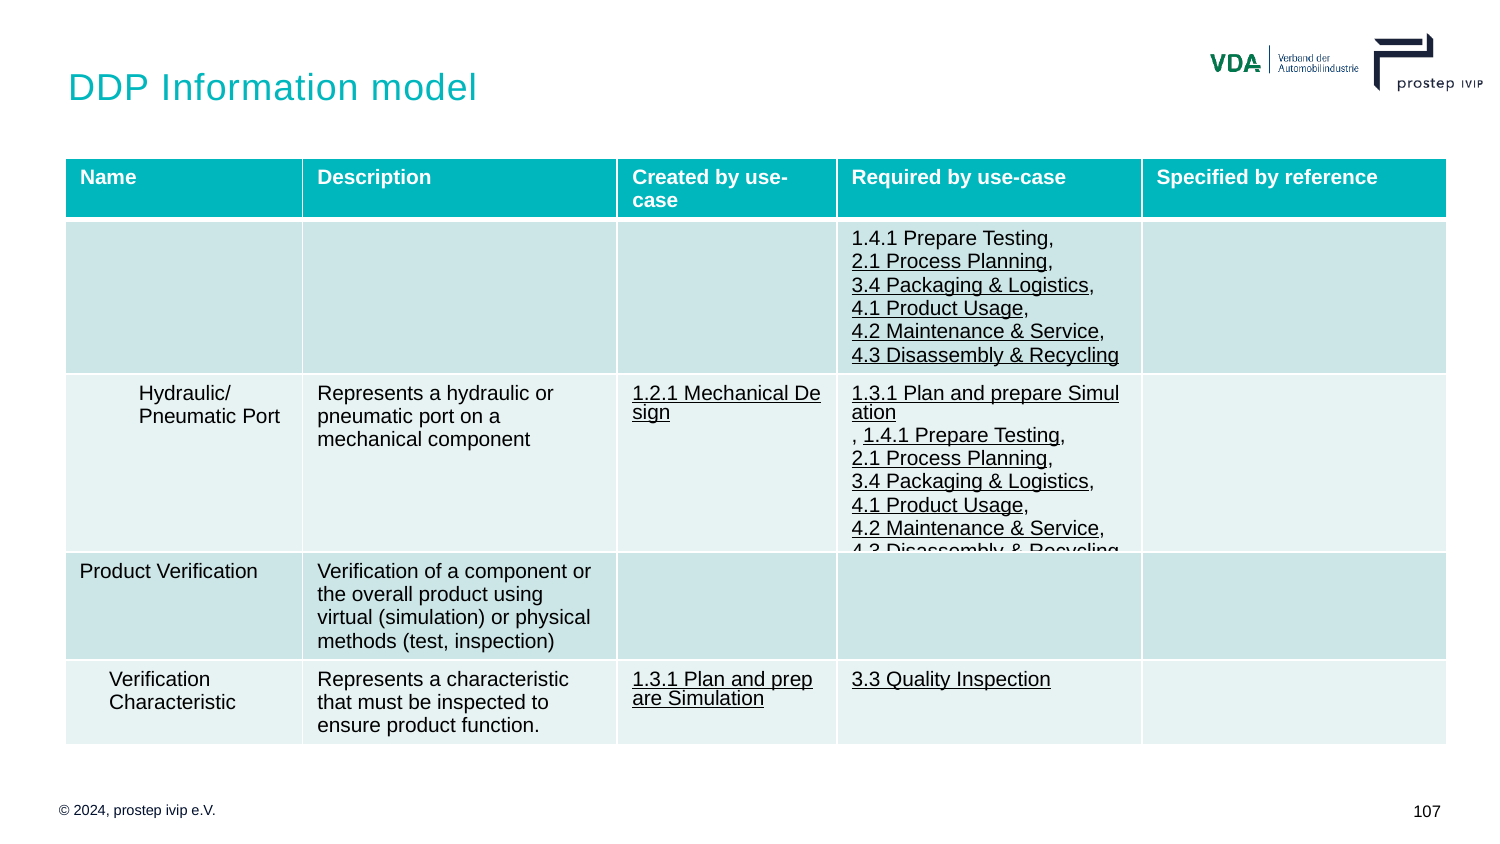

# DDP Information model
| Name | Description | Created by use-case | Required by use-case | Specified by reference |
| --- | --- | --- | --- | --- |
|  |  |  | 1.4.1 Prepare Testing, 2.1 Process Planning, 3.4 Packaging & Logistics, 4.1 Product Usage, 4.2 Maintenance & Service, 4.3 Disassembly & Recycling |  |
| Hydraulic/Pneumatic Port | Represents a hydraulic or pneumatic port on a mechanical component | 1.2.1 Mechanical Design | 1.3.1 Plan and prepare Simulation, 1.4.1 Prepare Testing, 2.1 Process Planning, 3.4 Packaging & Logistics, 4.1 Product Usage, 4.2 Maintenance & Service, 4.3 Disassembly & Recycling |  |
| Product Verification | Verification of a component or the overall product using virtual (simulation) or physical methods (test, inspection) |  |  |  |
| Verification Characteristic | Represents a characteristic that must be inspected to ensure product function. | 1.3.1 Plan and prepare Simulation | 3.3 Quality Inspection |  |